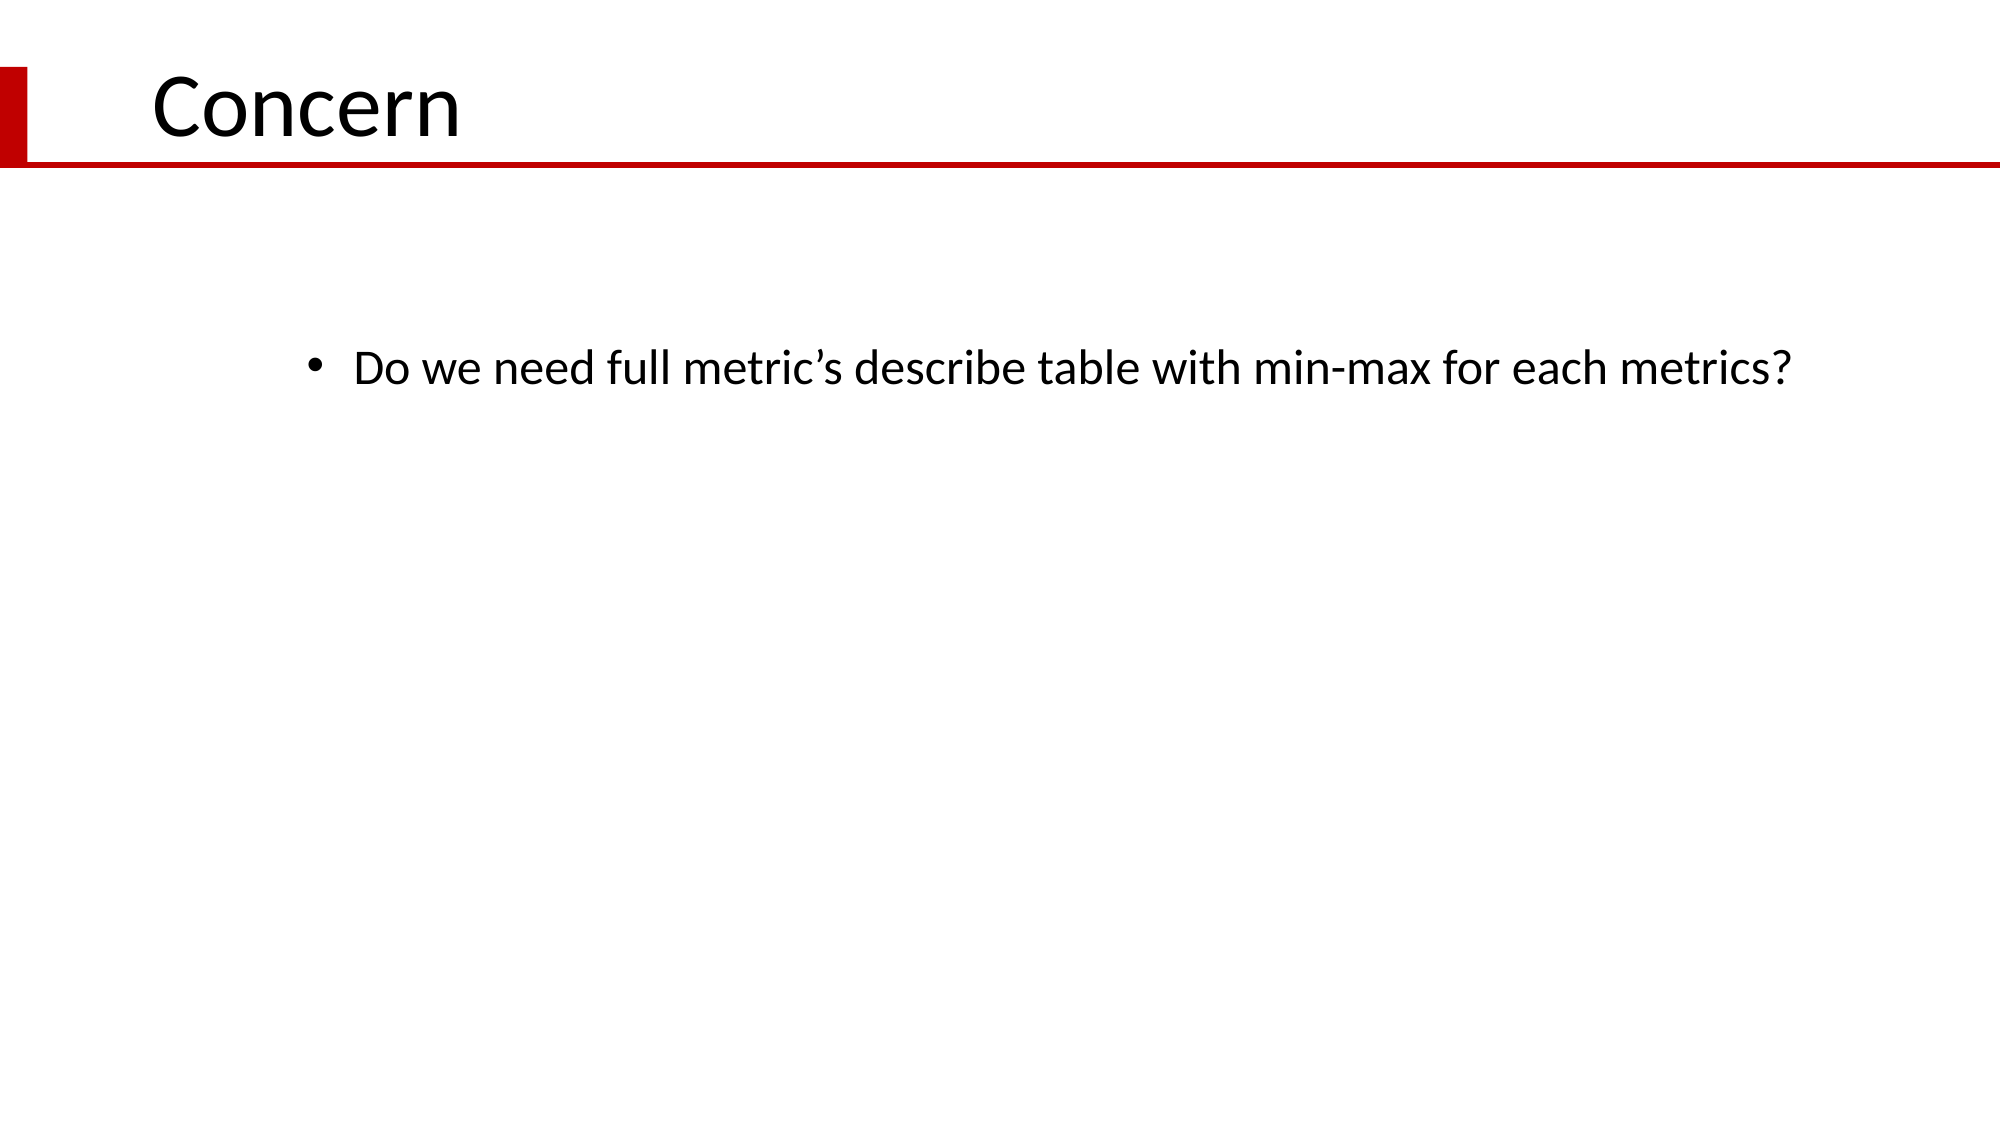

# Concern

Do we need full metric’s describe table with min-max for each metrics?